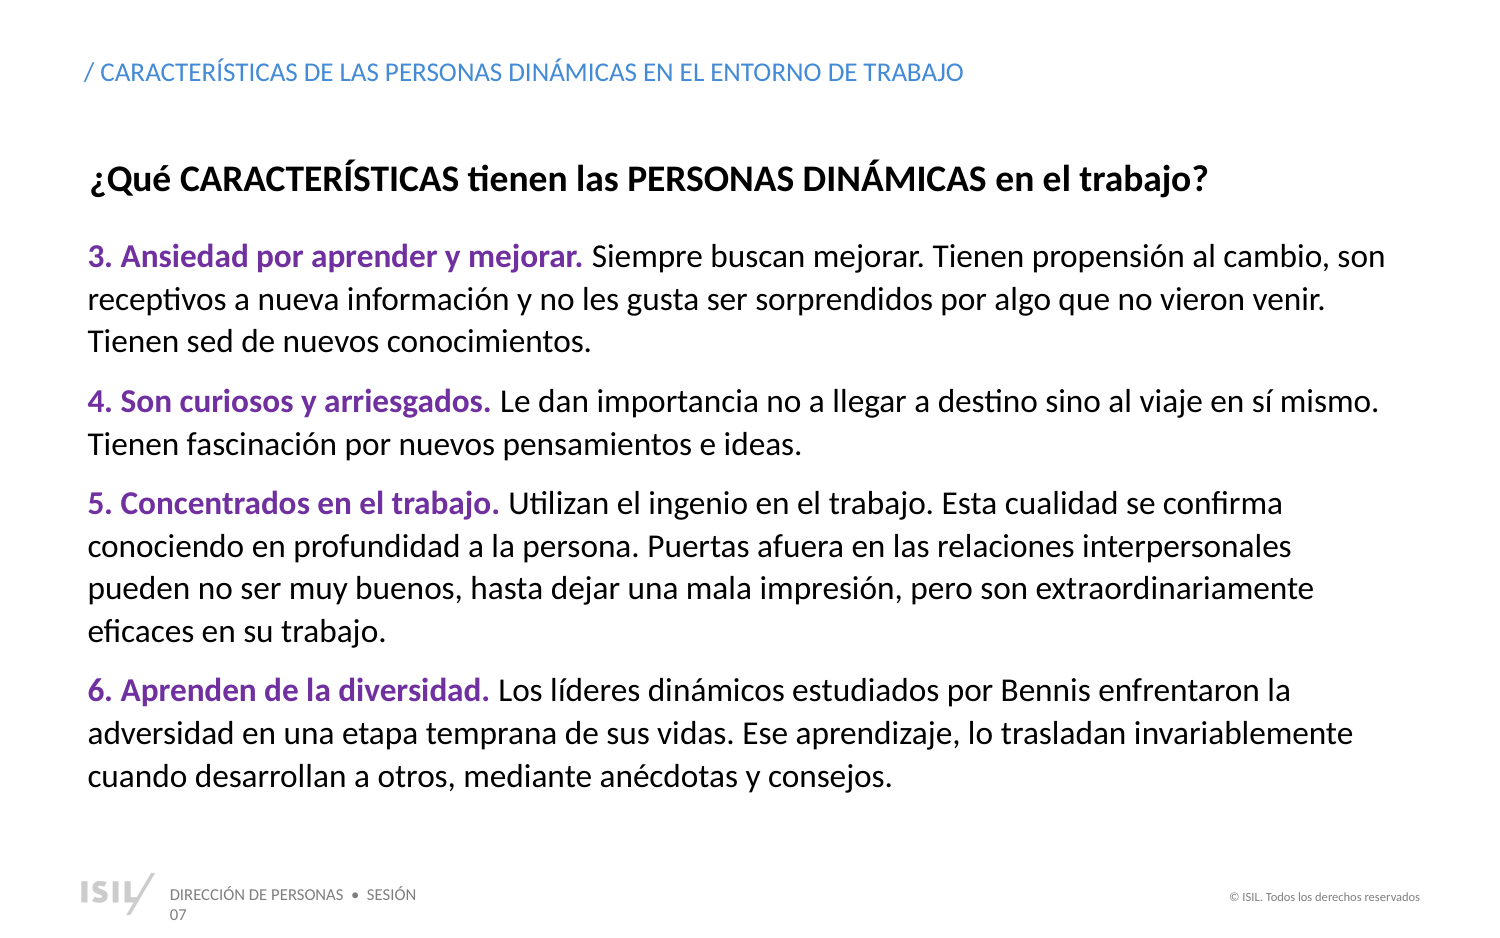

/ CARACTERÍSTICAS DE LAS PERSONAS DINÁMICAS EN EL ENTORNO DE TRABAJO
¿Qué CARACTERÍSTICAS tienen las PERSONAS DINÁMICAS en el trabajo?
3. Ansiedad por aprender y mejorar. Siempre buscan mejorar. Tienen propensión al cambio, son receptivos a nueva información y no les gusta ser sorprendidos por algo que no vieron venir. Tienen sed de nuevos conocimientos.
4. Son curiosos y arriesgados. Le dan importancia no a llegar a destino sino al viaje en sí mismo. Tienen fascinación por nuevos pensamientos e ideas.
5. Concentrados en el trabajo. Utilizan el ingenio en el trabajo. Esta cualidad se confirma conociendo en profundidad a la persona. Puertas afuera en las relaciones interpersonales pueden no ser muy buenos, hasta dejar una mala impresión, pero son extraordinariamente eficaces en su trabajo.
6. Aprenden de la diversidad. Los líderes dinámicos estudiados por Bennis enfrentaron la adversidad en una etapa temprana de sus vidas. Ese aprendizaje, lo trasladan invariablemente cuando desarrollan a otros, mediante anécdotas y consejos.